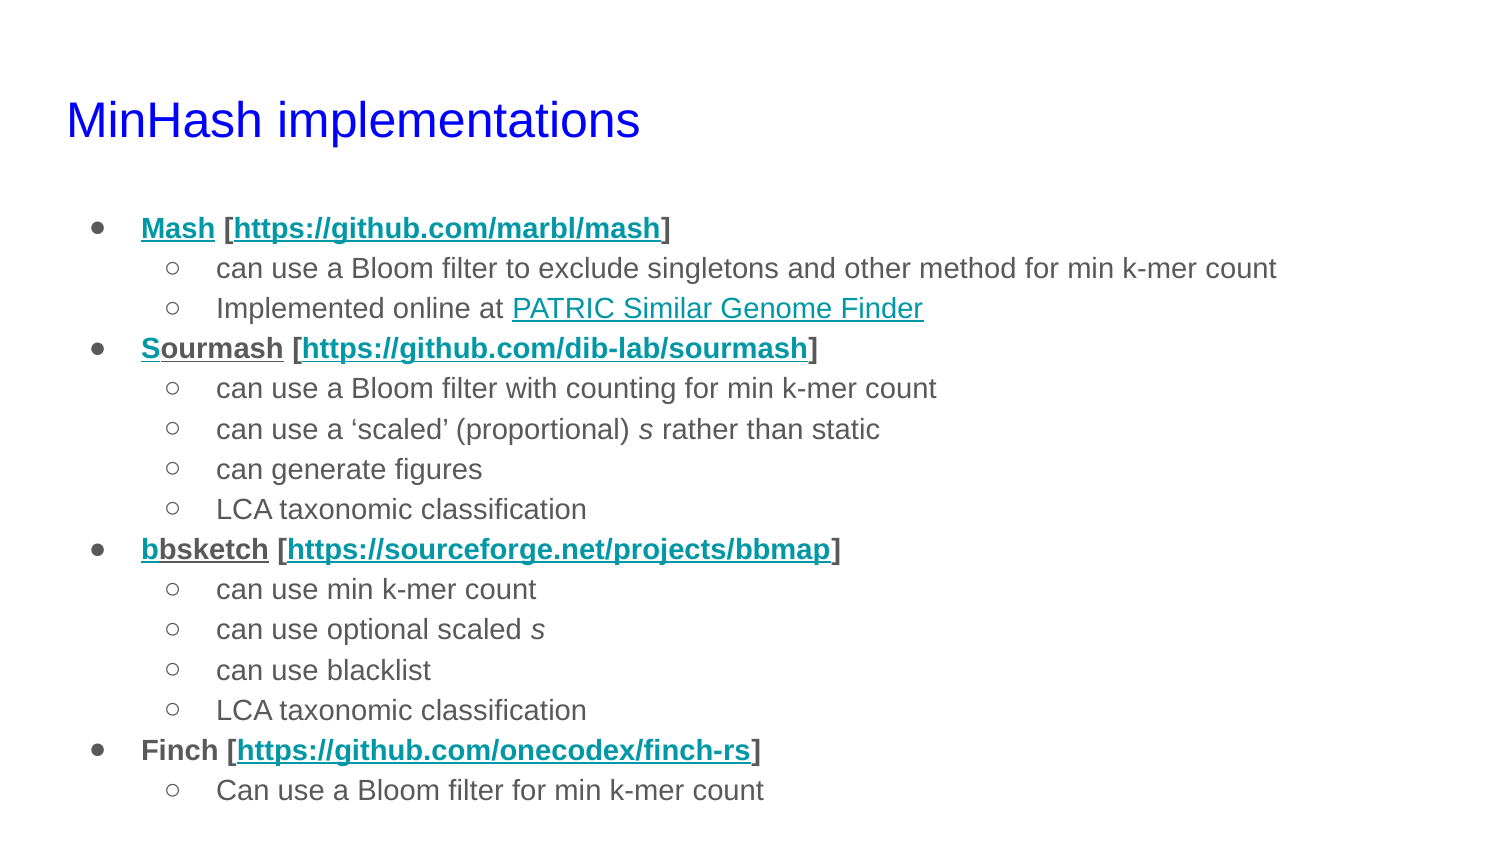

# MinHash implementations

Mash [https://github.com/marbl/mash]
can use a Bloom filter to exclude singletons and other method for min k-mer count
Implemented online at PATRIC Similar Genome Finder
Sourmash [https://github.com/dib-lab/sourmash]
can use a Bloom filter with counting for min k-mer count
can use a ‘scaled’ (proportional) s rather than static
can generate figures
LCA taxonomic classification
bbsketch [https://sourceforge.net/projects/bbmap]
can use min k-mer count
can use optional scaled s
can use blacklist
LCA taxonomic classification
Finch [https://github.com/onecodex/finch-rs]
Can use a Bloom filter for min k-mer count